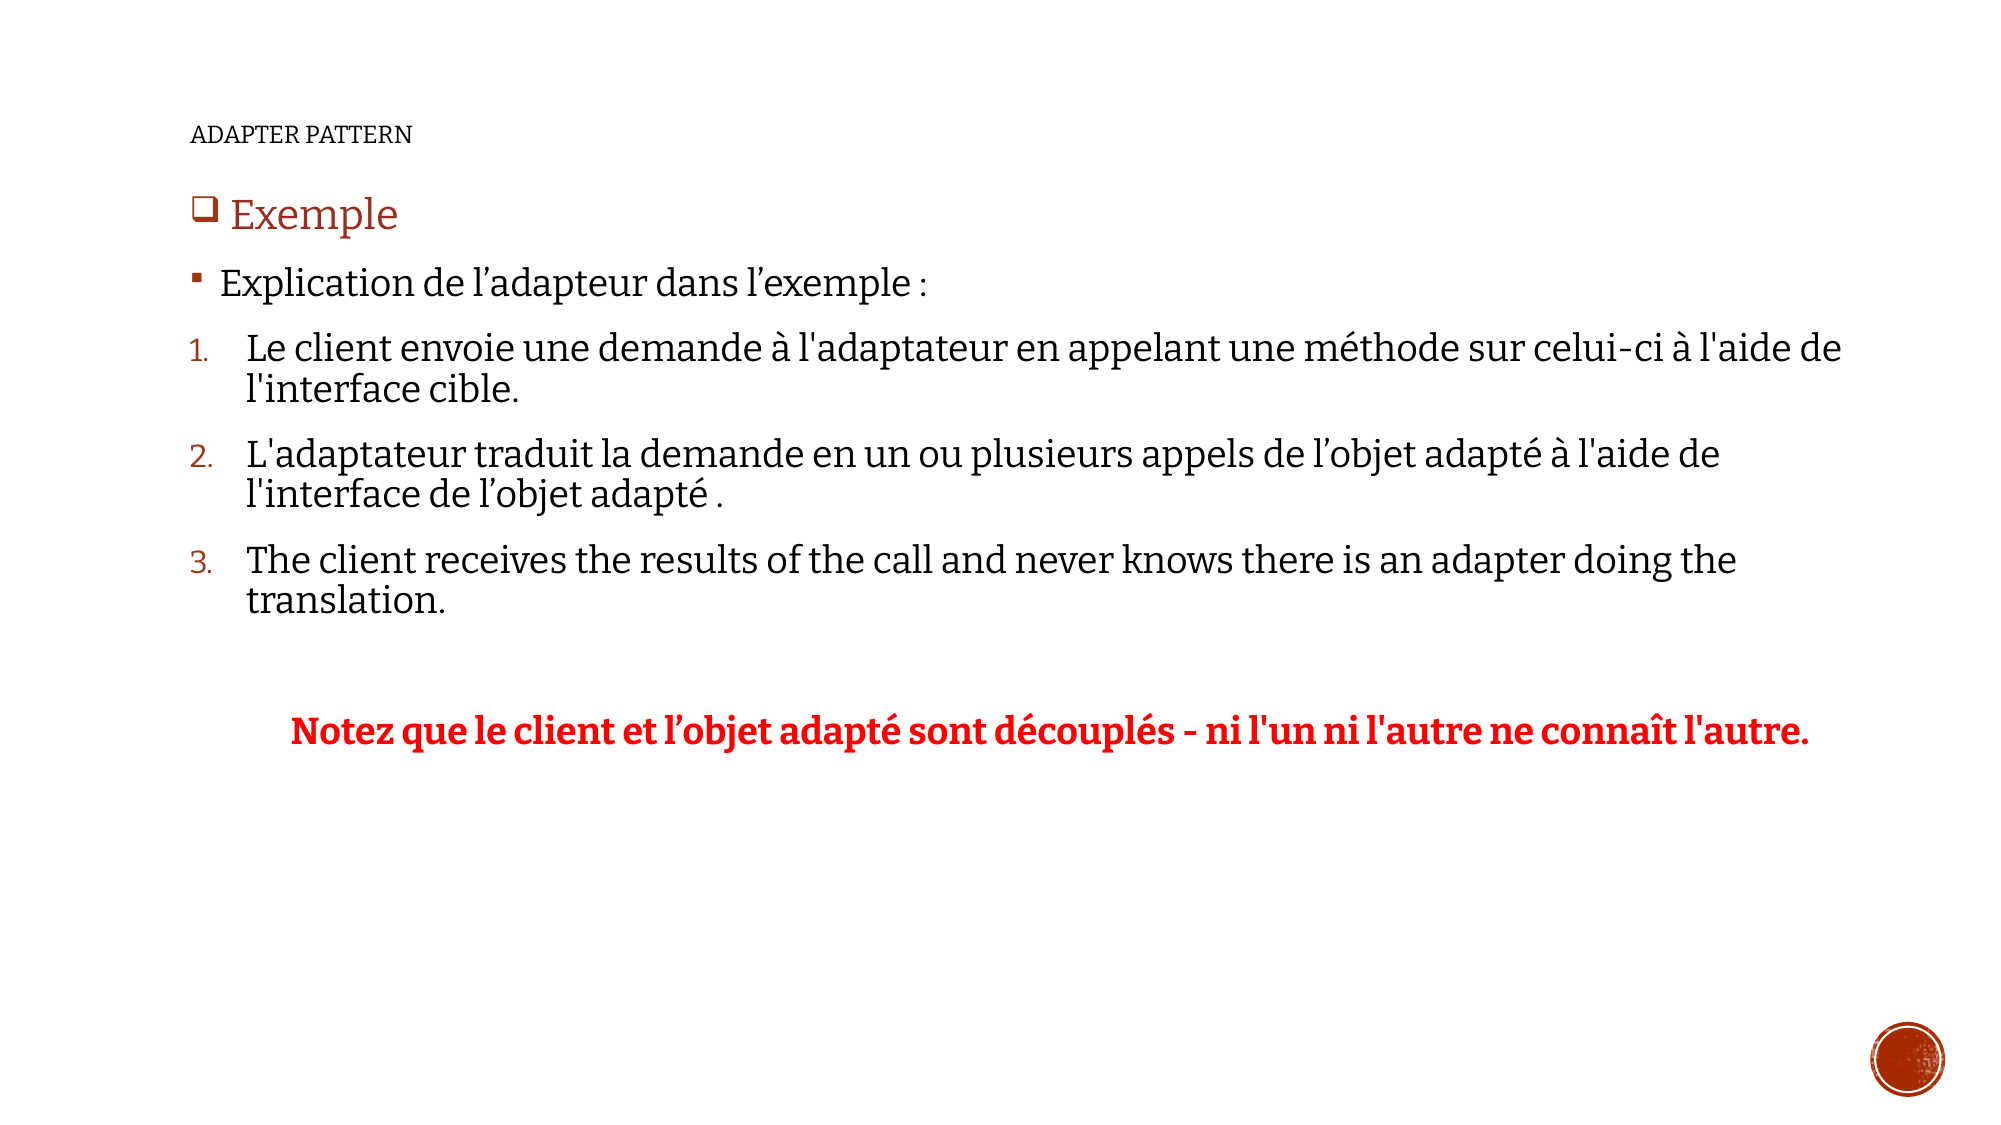

# Adapter Pattern
 Exemple
Explication de l’adapteur dans l’exemple :
Le client envoie une demande à l'adaptateur en appelant une méthode sur celui-ci à l'aide de l'interface cible.
L'adaptateur traduit la demande en un ou plusieurs appels de l’objet adapté à l'aide de l'interface de l’objet adapté .
The client receives the results of the call and never knows there is an adapter doing the translation.

  Notez que le client et l’objet adapté sont découplés - ni l'un ni l'autre ne connaît l'autre.